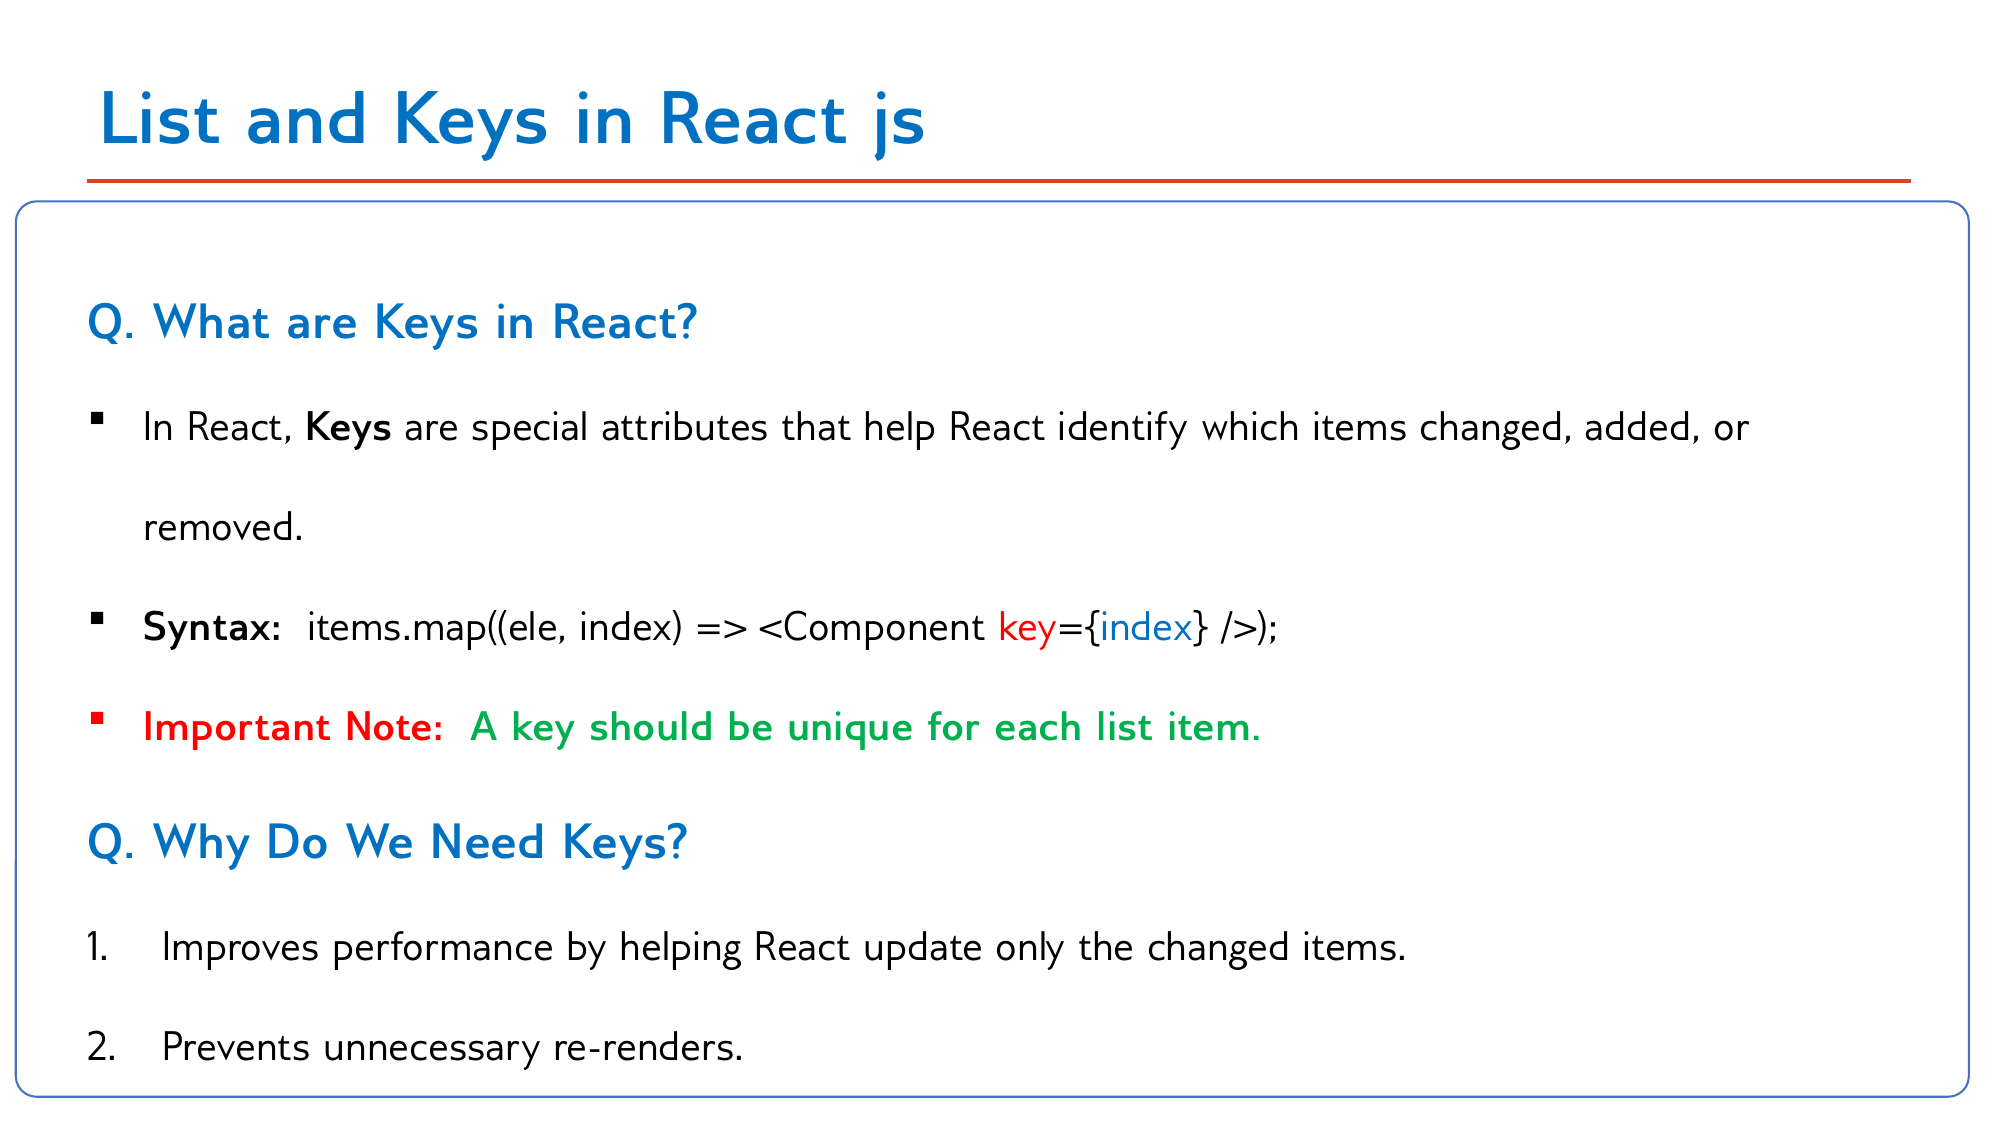

List and Keys in React js
`
Q. What are Keys in React?
In React, Keys are special attributes that help React identify which items changed, added, or removed.
Syntax:  items.map((ele, index) => <Component key={index} />);
Important Note:  A key should be unique for each list item.
Q. Why Do We Need Keys?
Improves performance by helping React update only the changed items.
Prevents unnecessary re-renders.
Helps React track elements efficiently in a list.